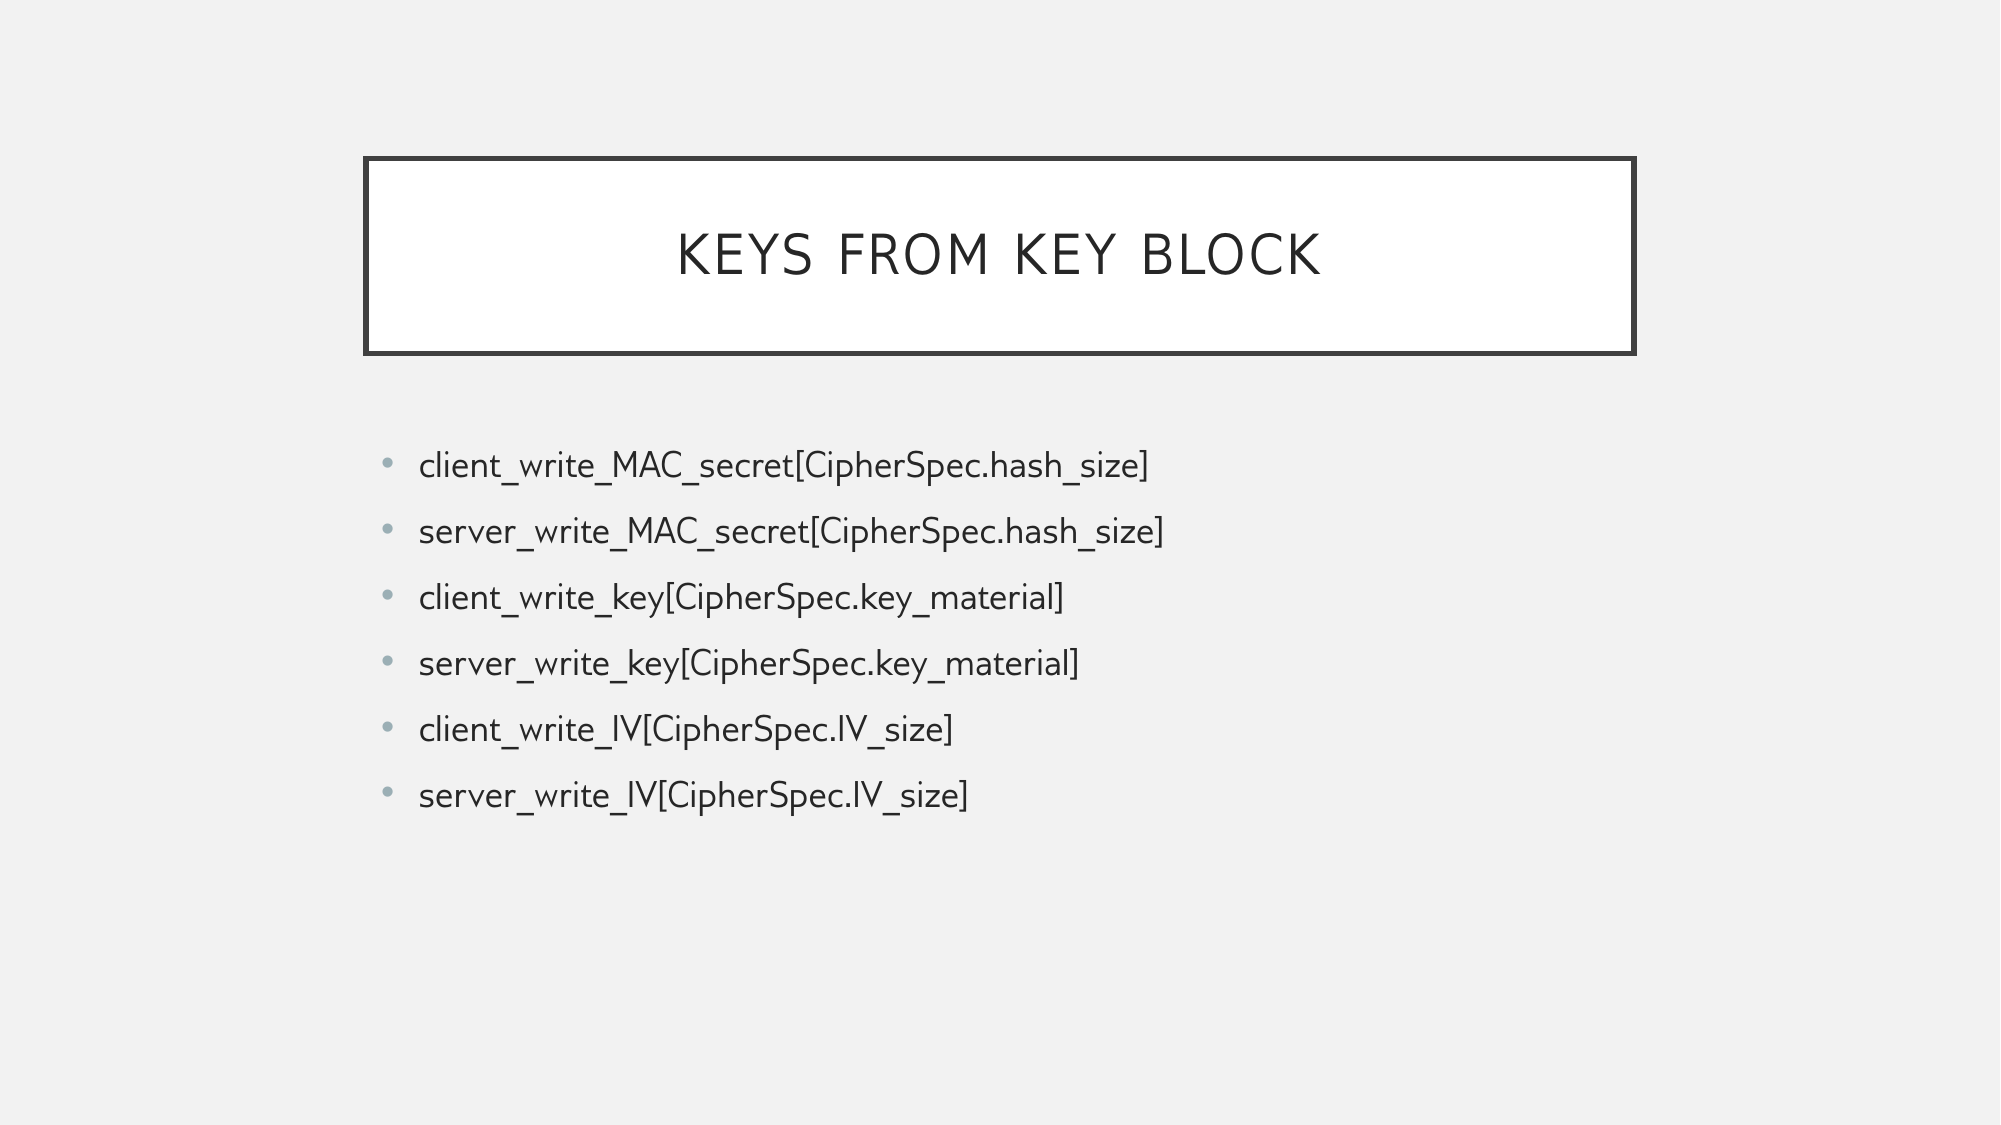

# Keys from Key Block
client_write_MAC_secret[CipherSpec.hash_size]
server_write_MAC_secret[CipherSpec.hash_size]
client_write_key[CipherSpec.key_material]
server_write_key[CipherSpec.key_material]
client_write_IV[CipherSpec.IV_size]
server_write_IV[CipherSpec.IV_size]